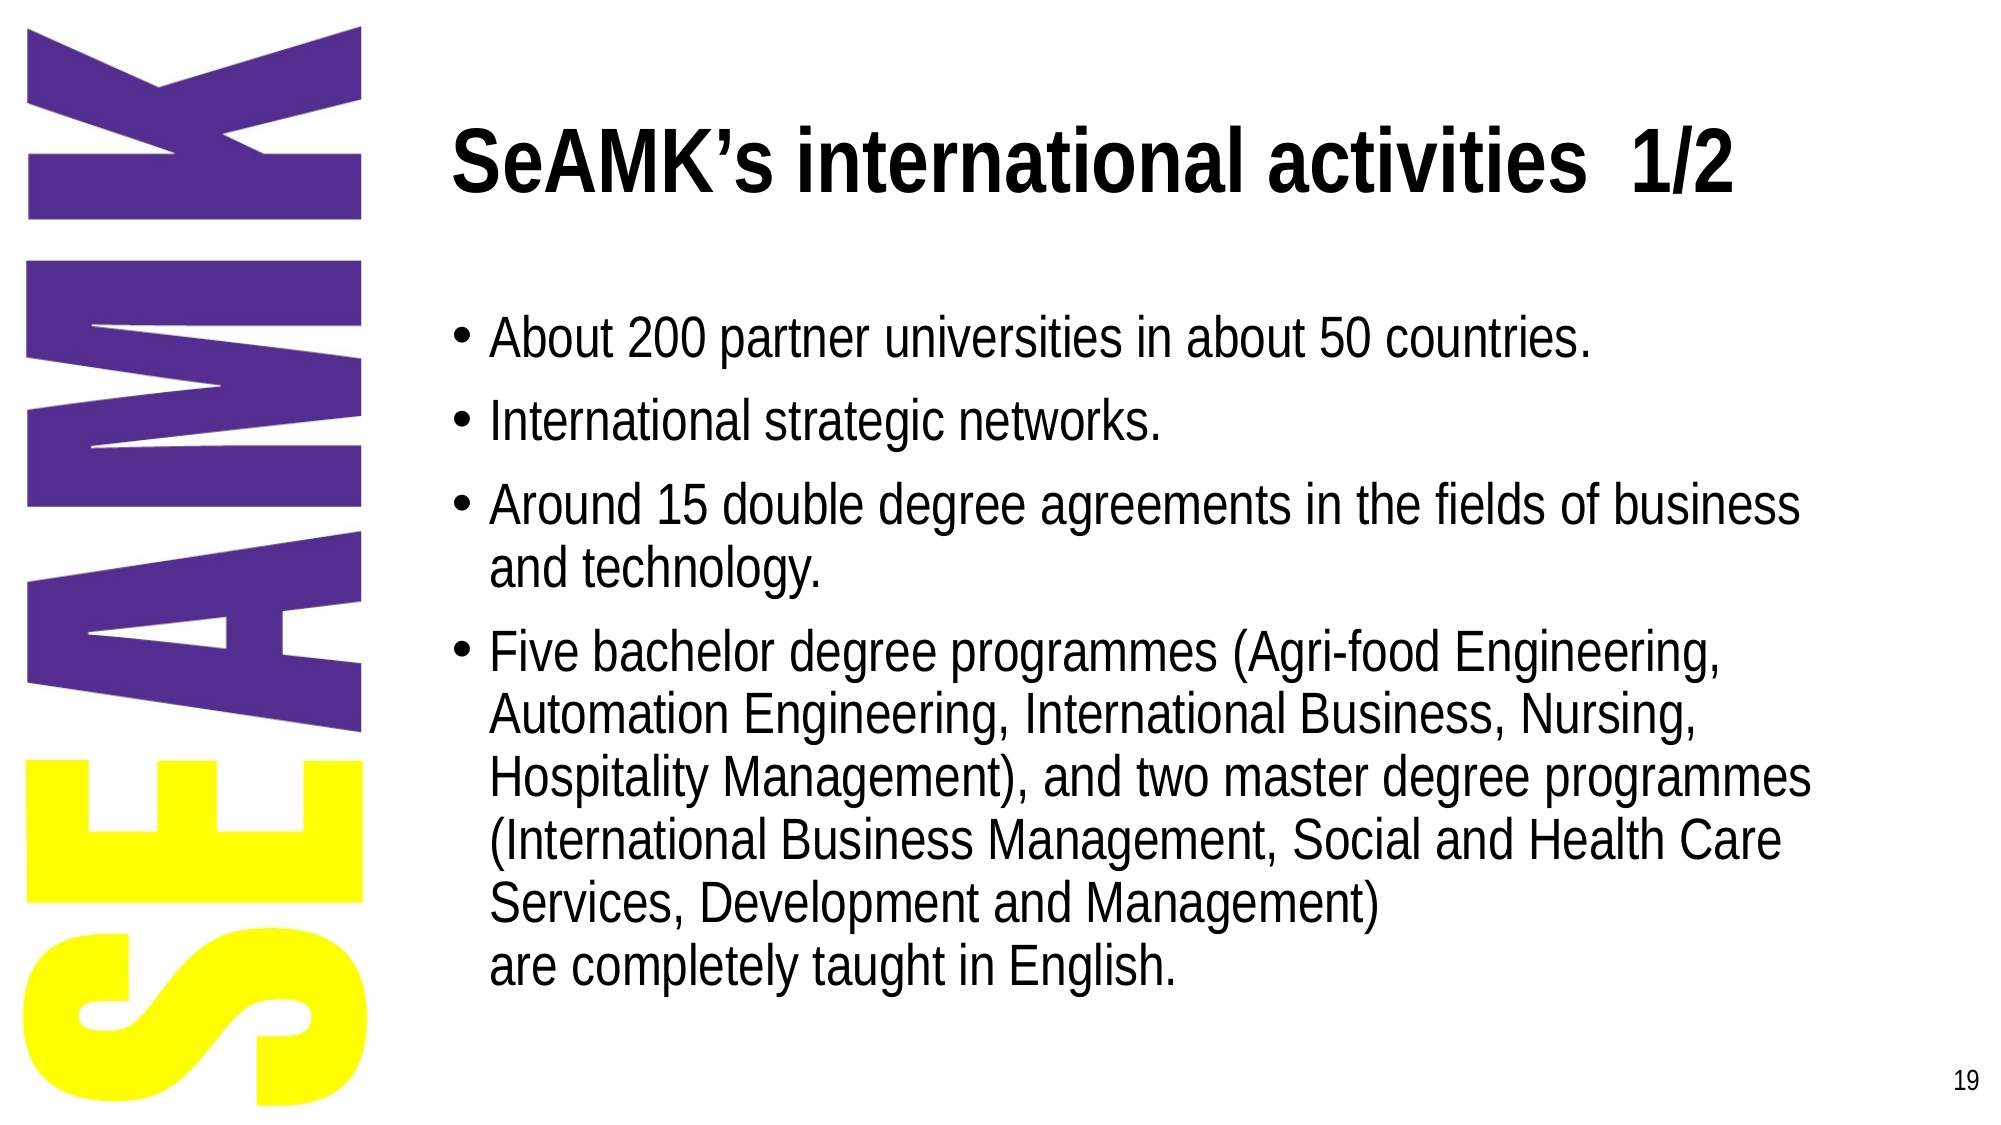

# SeAMK’s international activities  1/2
About 200 partner universities in about 50 countries​.
International strategic networks​.
Around 15 double degree agreements in the fields of business and technology​.
Five bachelor degree programmes​ (Agri-food Engineering, Automation Engineering, International Business, Nursing, Hospitality Management), and two master degree programmes​ (International Business Management, Social and Health Care Services, Development and Management)​ are completely taught in English​.